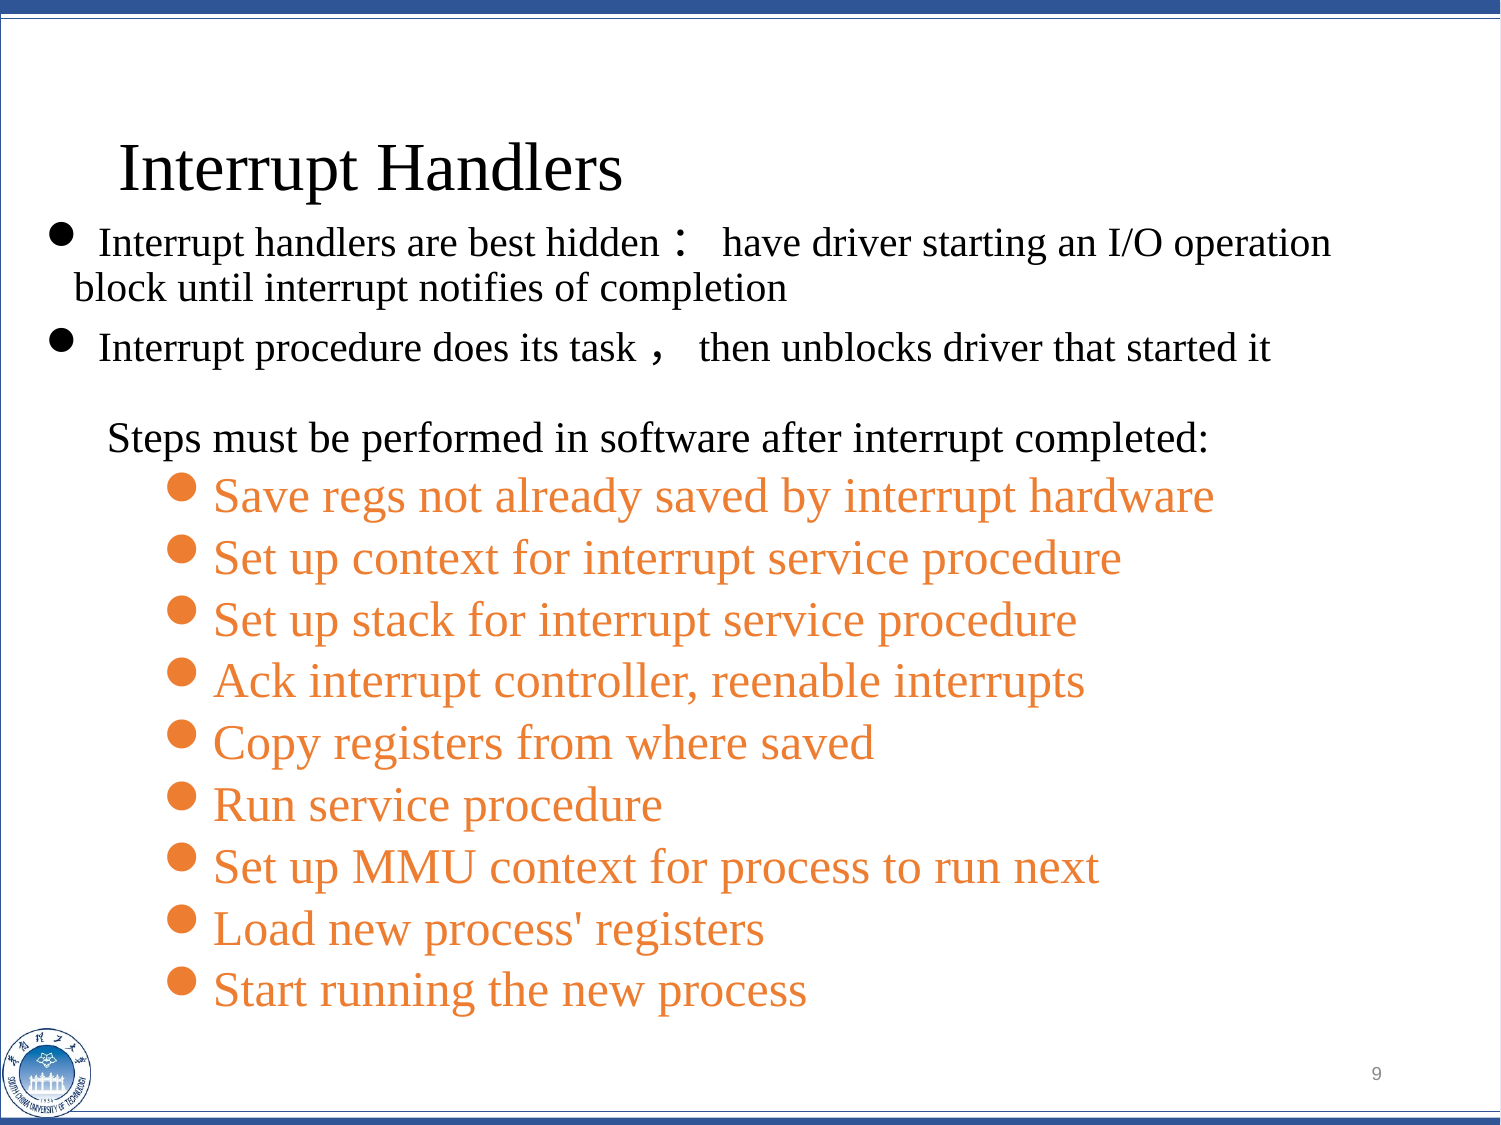

# Interrupt Handlers
 Interrupt handlers are best hidden：have driver starting an I/O operation block until interrupt notifies of completion
 Interrupt procedure does its task，then unblocks driver that started it

Steps must be performed in software after interrupt completed:
Save regs not already saved by interrupt hardware
Set up context for interrupt service procedure
Set up stack for interrupt service procedure
Ack interrupt controller, reenable interrupts
Copy registers from where saved
Run service procedure
Set up MMU context for process to run next
Load new process' registers
Start running the new process
9